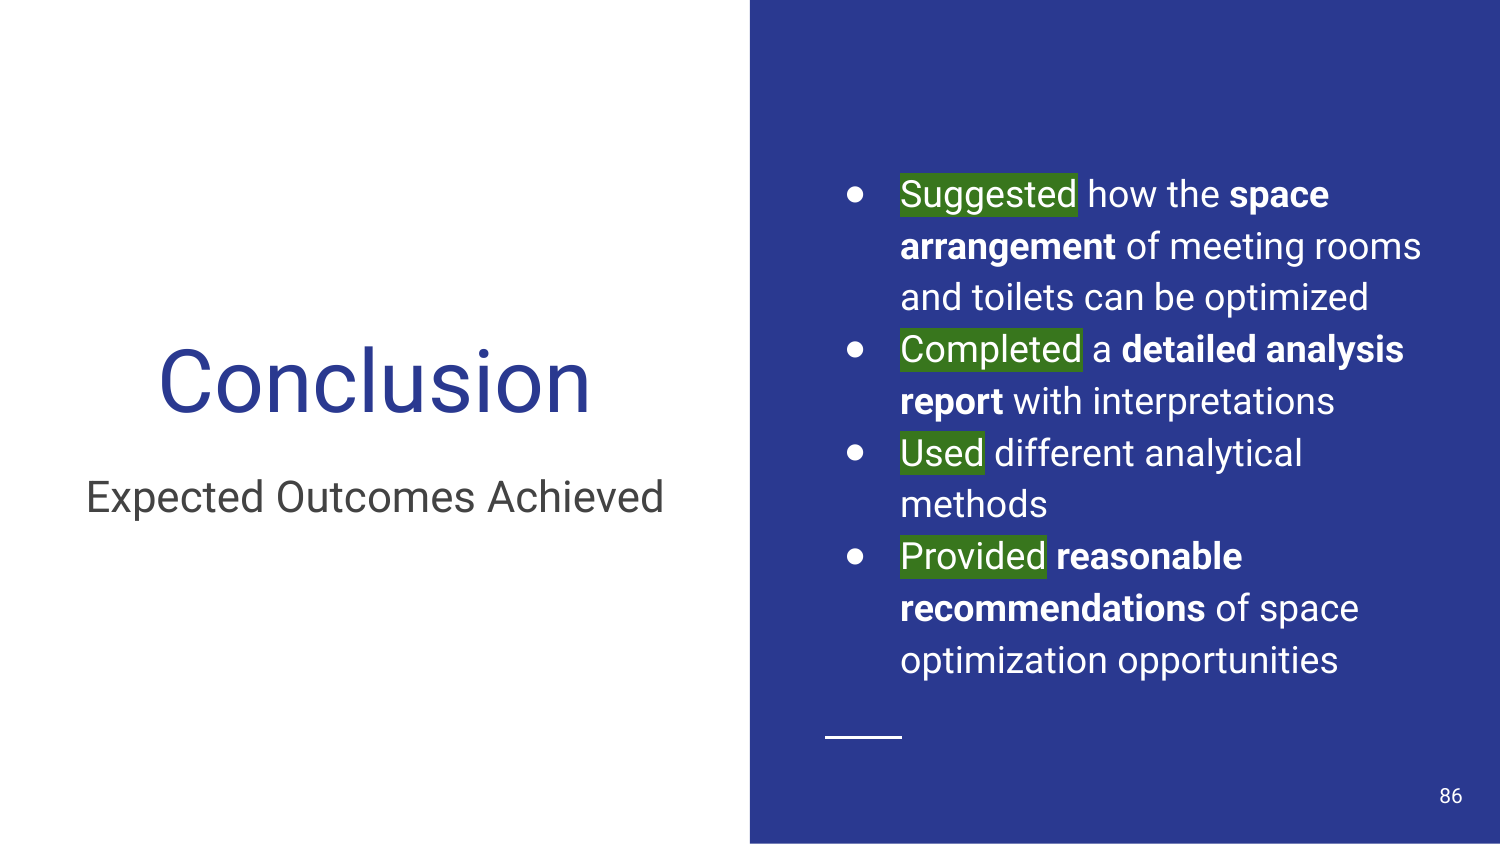

Suggested how the space arrangement of meeting rooms and toilets can be optimized
Completed a detailed analysis report with interpretations
Used different analytical methods
Provided reasonable recommendations of space optimization opportunities
# Conclusion
Expected Outcomes Achieved
86